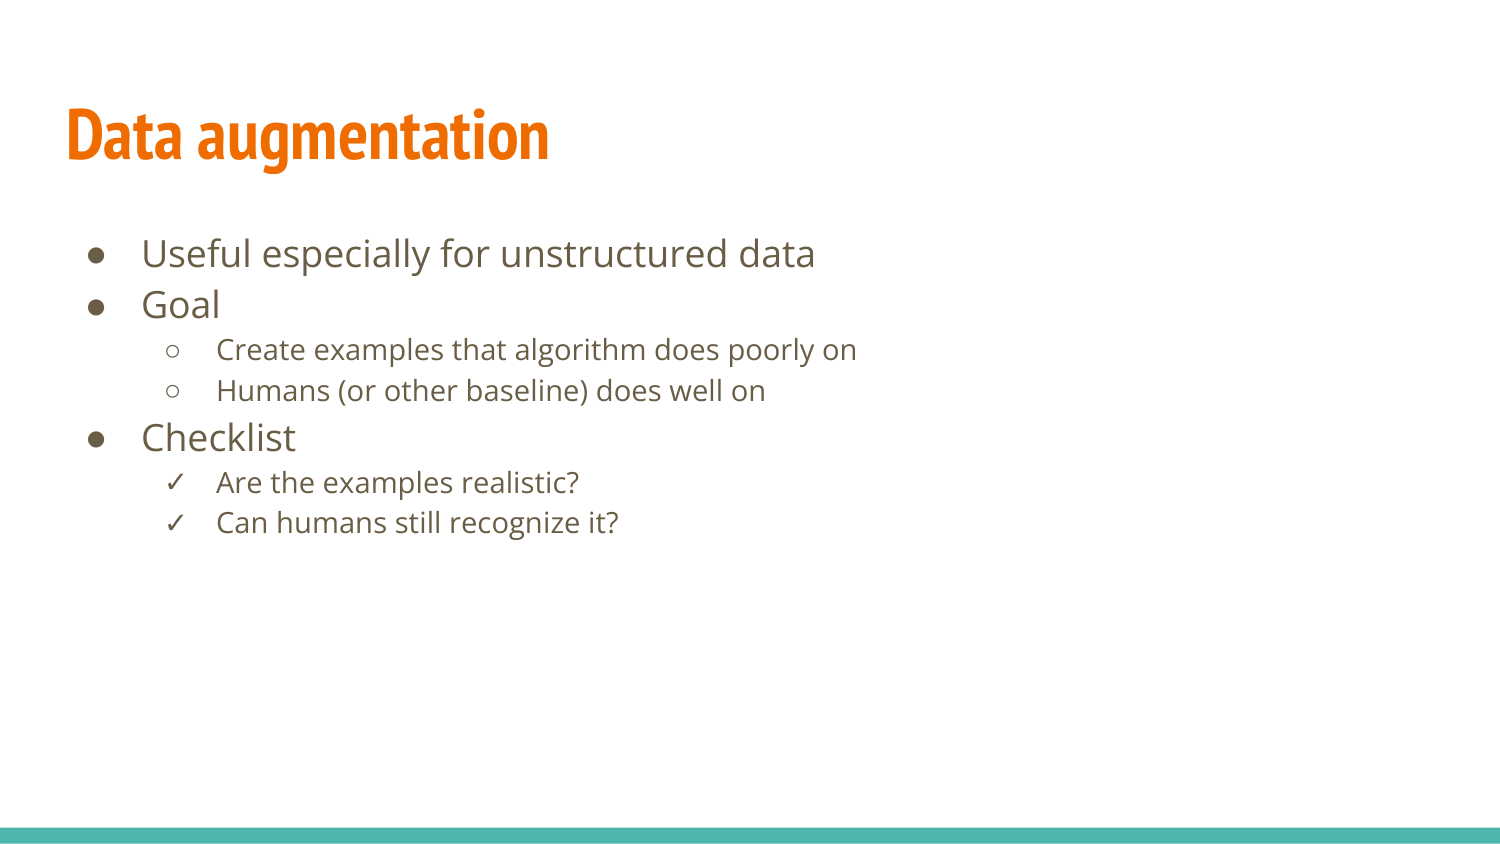

# Data augmentation
Useful especially for unstructured data
Goal
Create examples that algorithm does poorly on
Humans (or other baseline) does well on
Checklist
Are the examples realistic?
Can humans still recognize it?